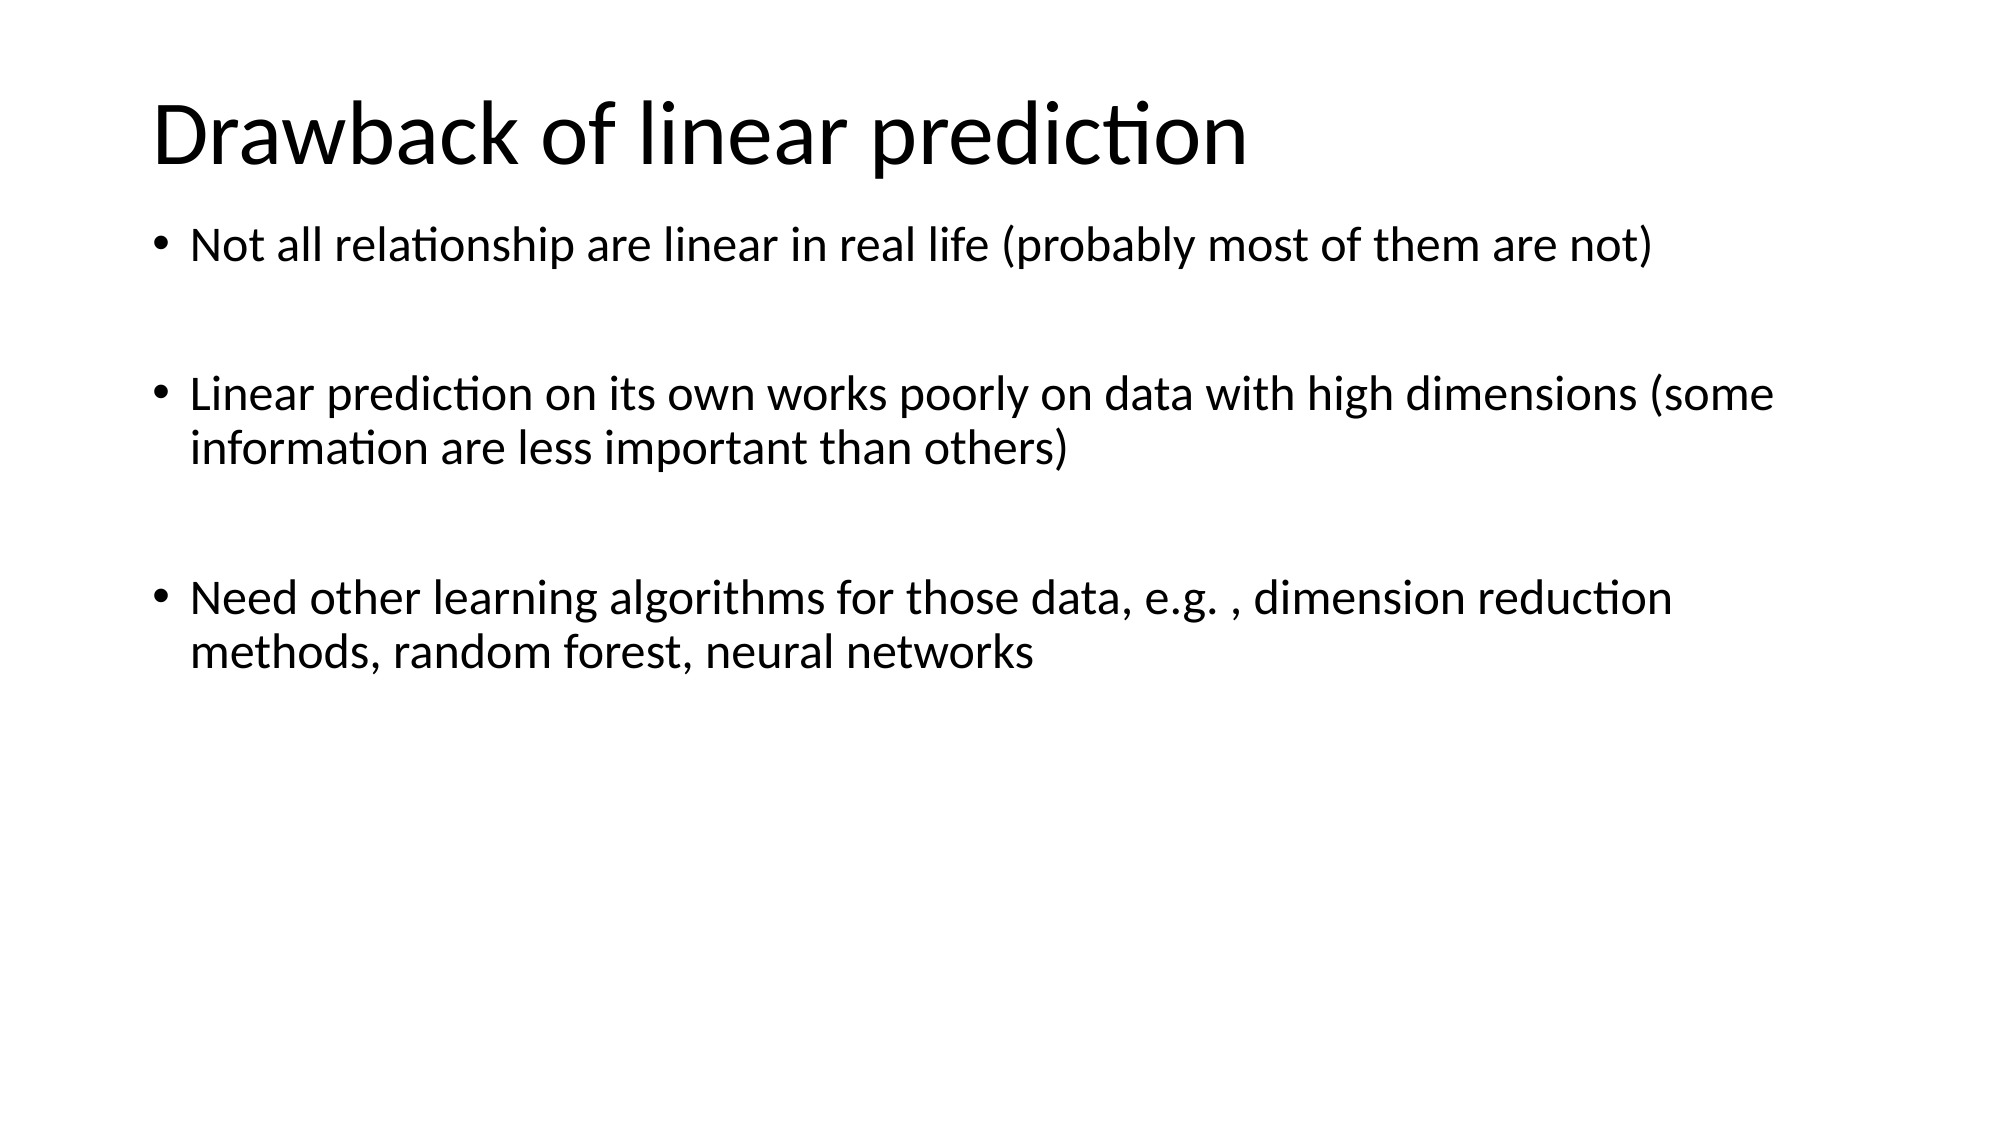

# Drawback of linear prediction
Not all relationship are linear in real life (probably most of them are not)

Linear prediction on its own works poorly on data with high dimensions (some information are less important than others)

Need other learning algorithms for those data, e.g. , dimension reduction methods, random forest, neural networks